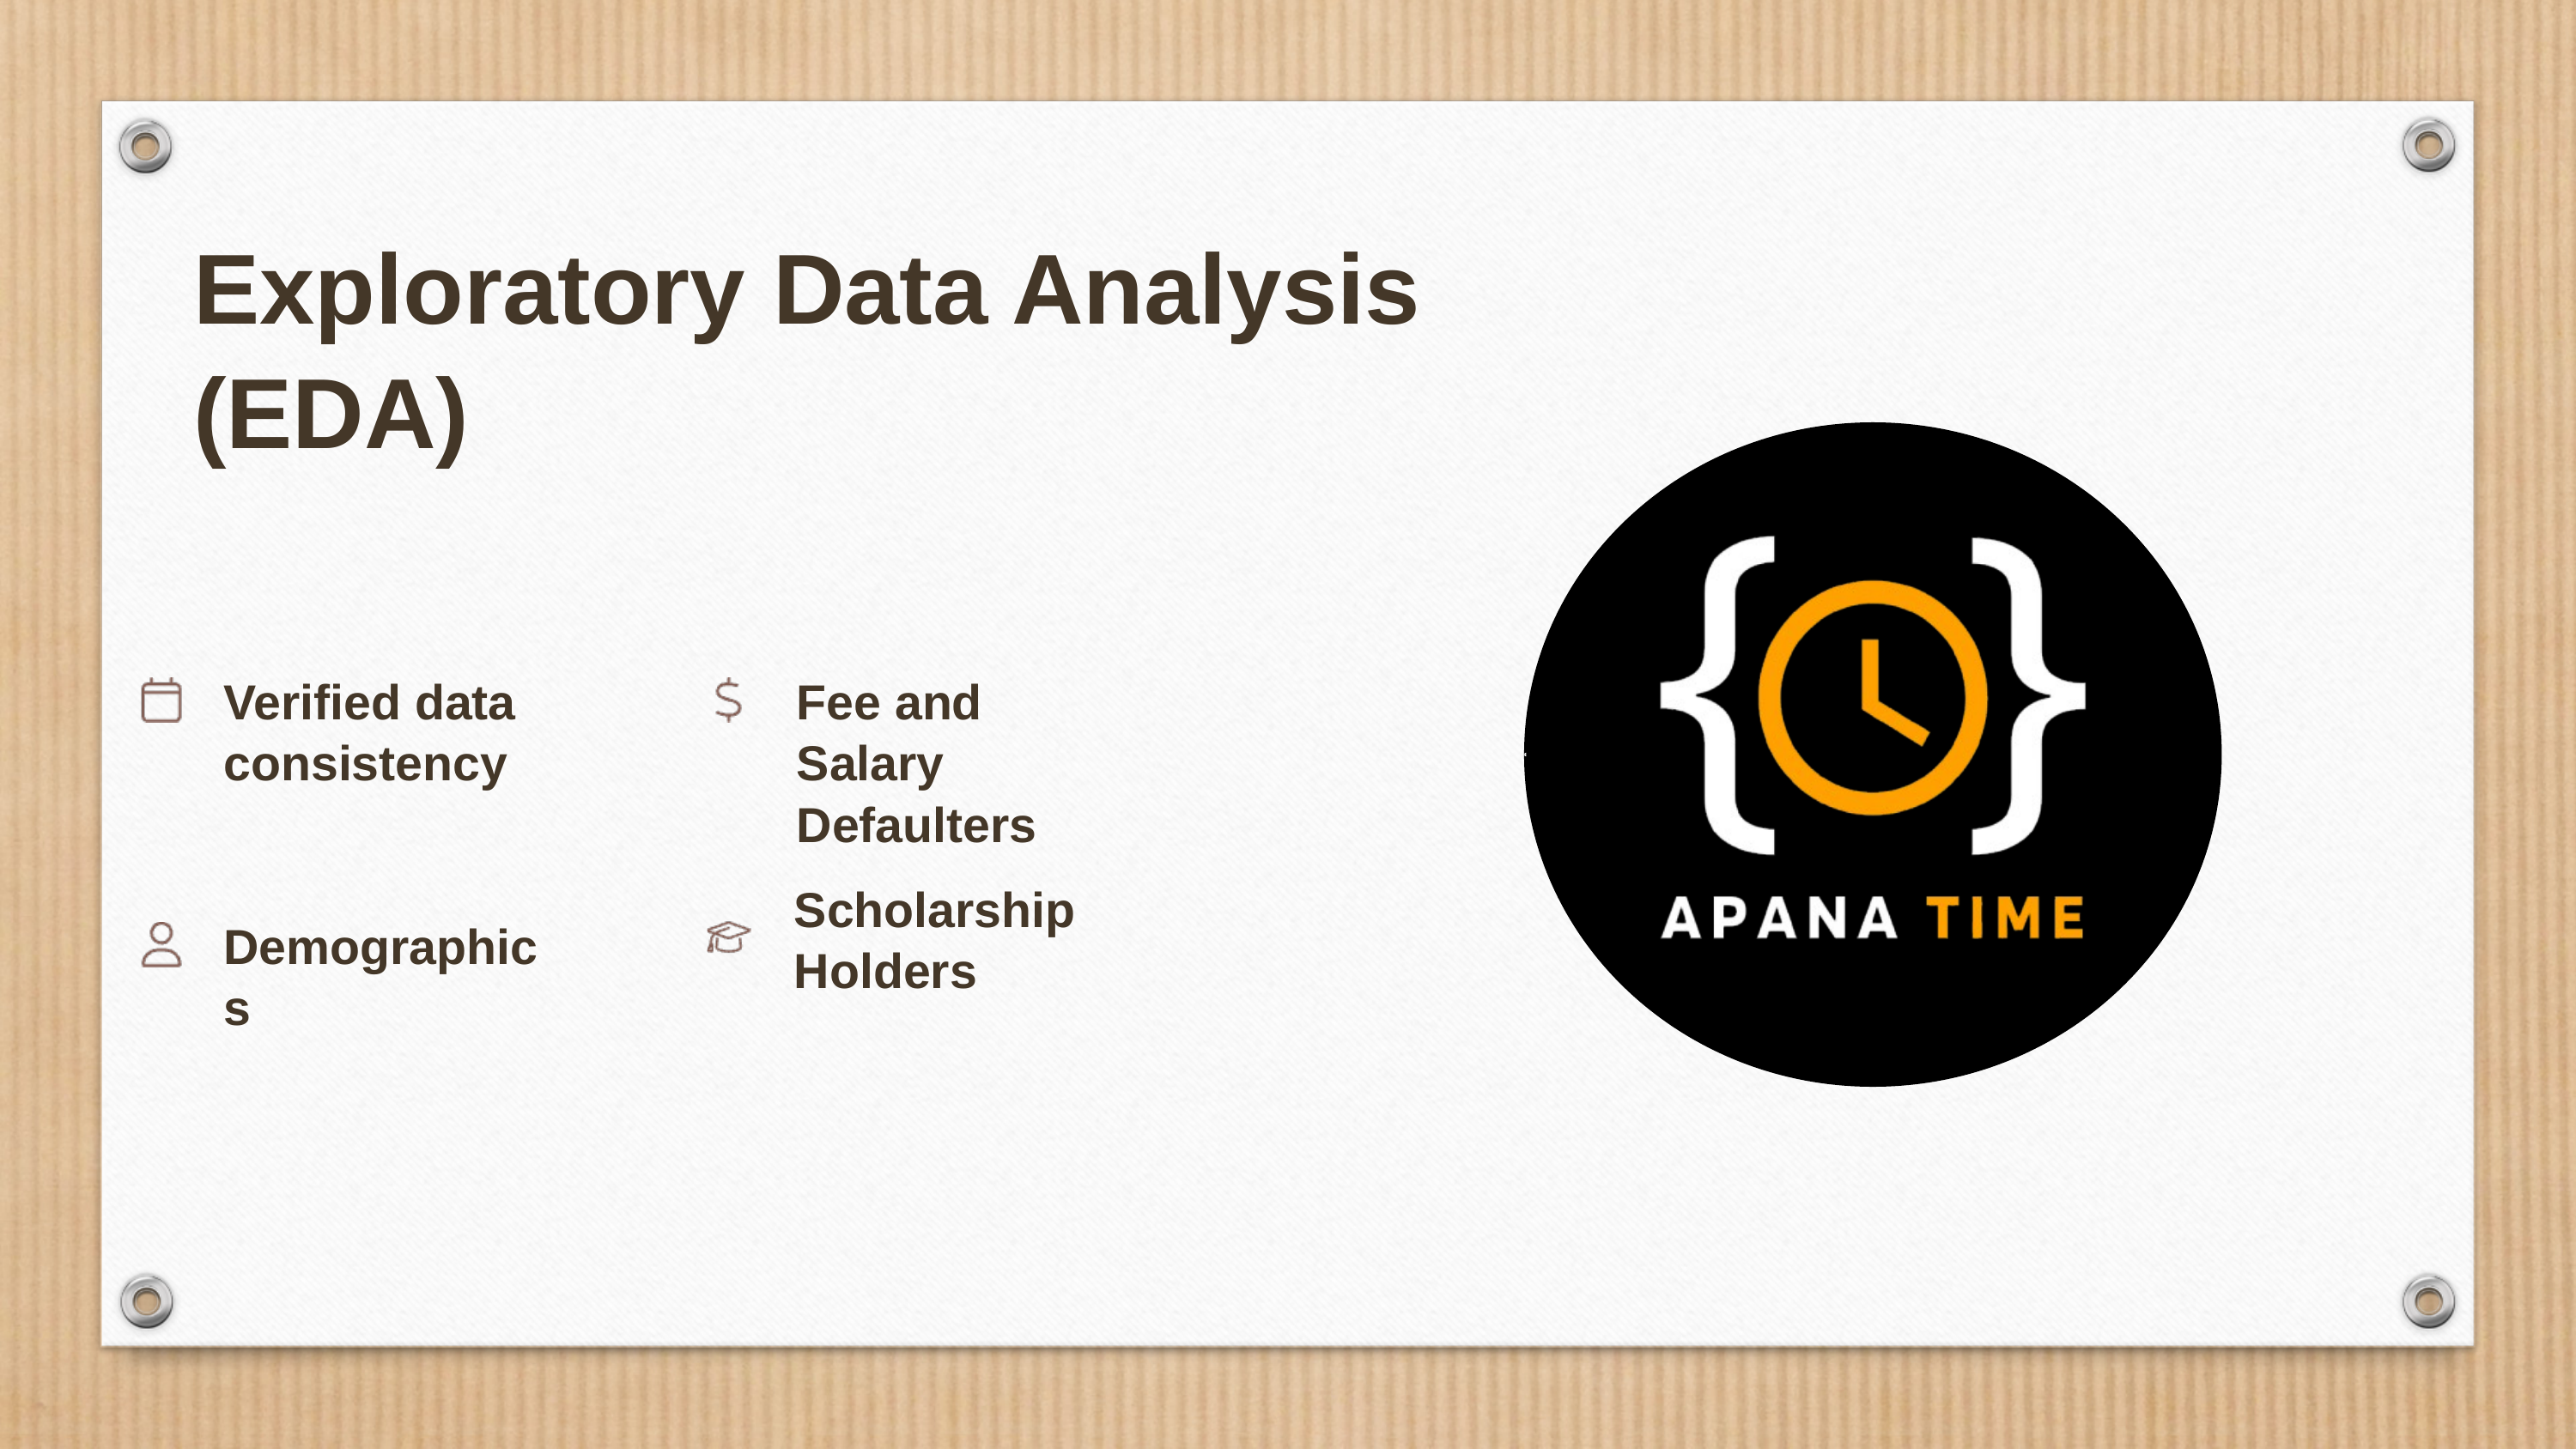

Exploratory Data Analysis (EDA)

Verified data
consistency

Fee and Salary Defaulters

Scholarship Holders

Demographics